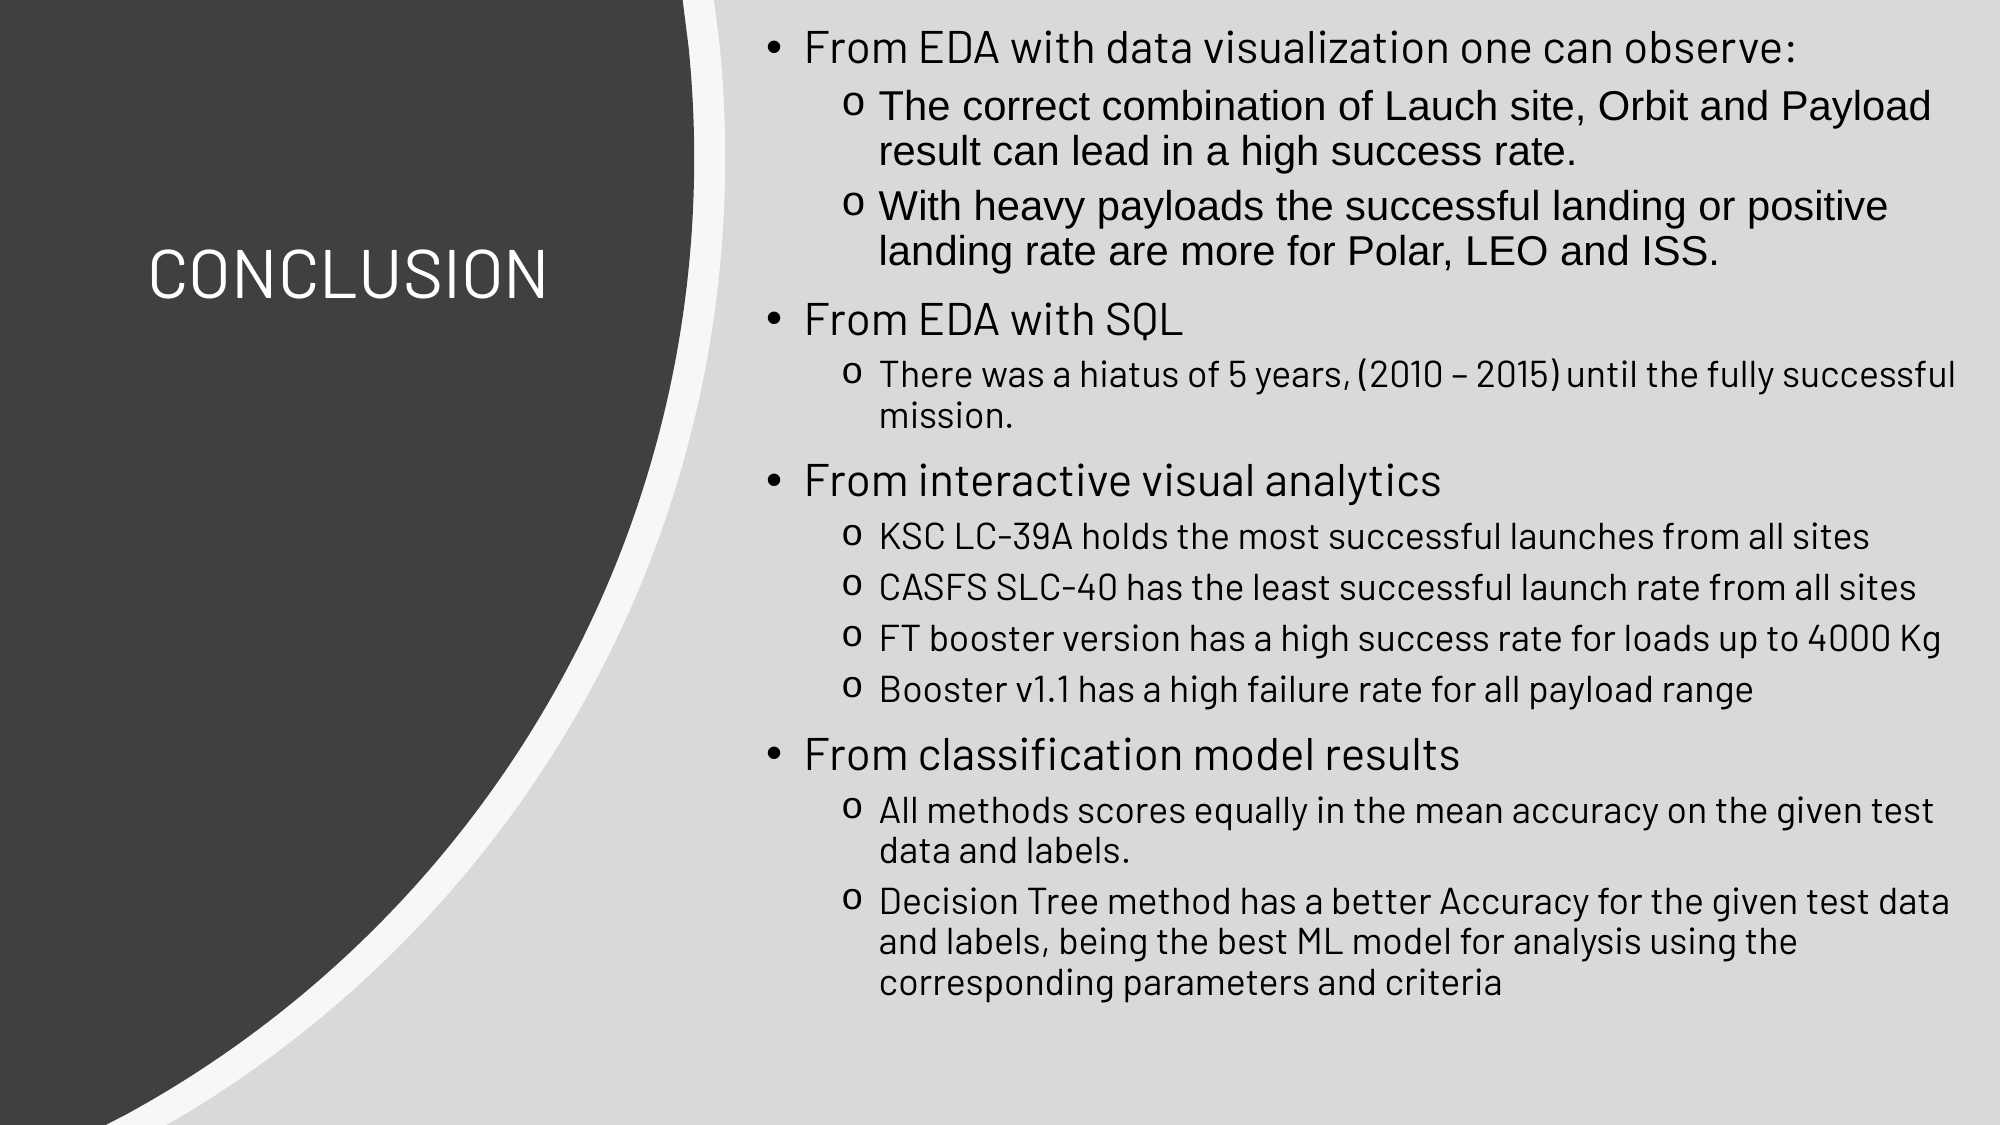

From EDA with data visualization one can observe:
The correct combination of Lauch site, Orbit and Payload result can lead in a high success rate.
With heavy payloads the successful landing or positive landing rate are more for Polar, LEO and ISS.
From EDA with SQL
There was a hiatus of 5 years, (2010 – 2015) until the fully successful mission.
From interactive visual analytics
KSC LC-39A holds the most successful launches from all sites
CASFS SLC-40 has the least successful launch rate from all sites
FT booster version has a high success rate for loads up to 4000 Kg
Booster v1.1 has a high failure rate for all payload range
From classification model results
All methods scores equally in the mean accuracy on the given test data and labels.
Decision Tree method has a better Accuracy for the given test data and labels, being the best ML model for analysis using the corresponding parameters and criteria
# CONCLUSION